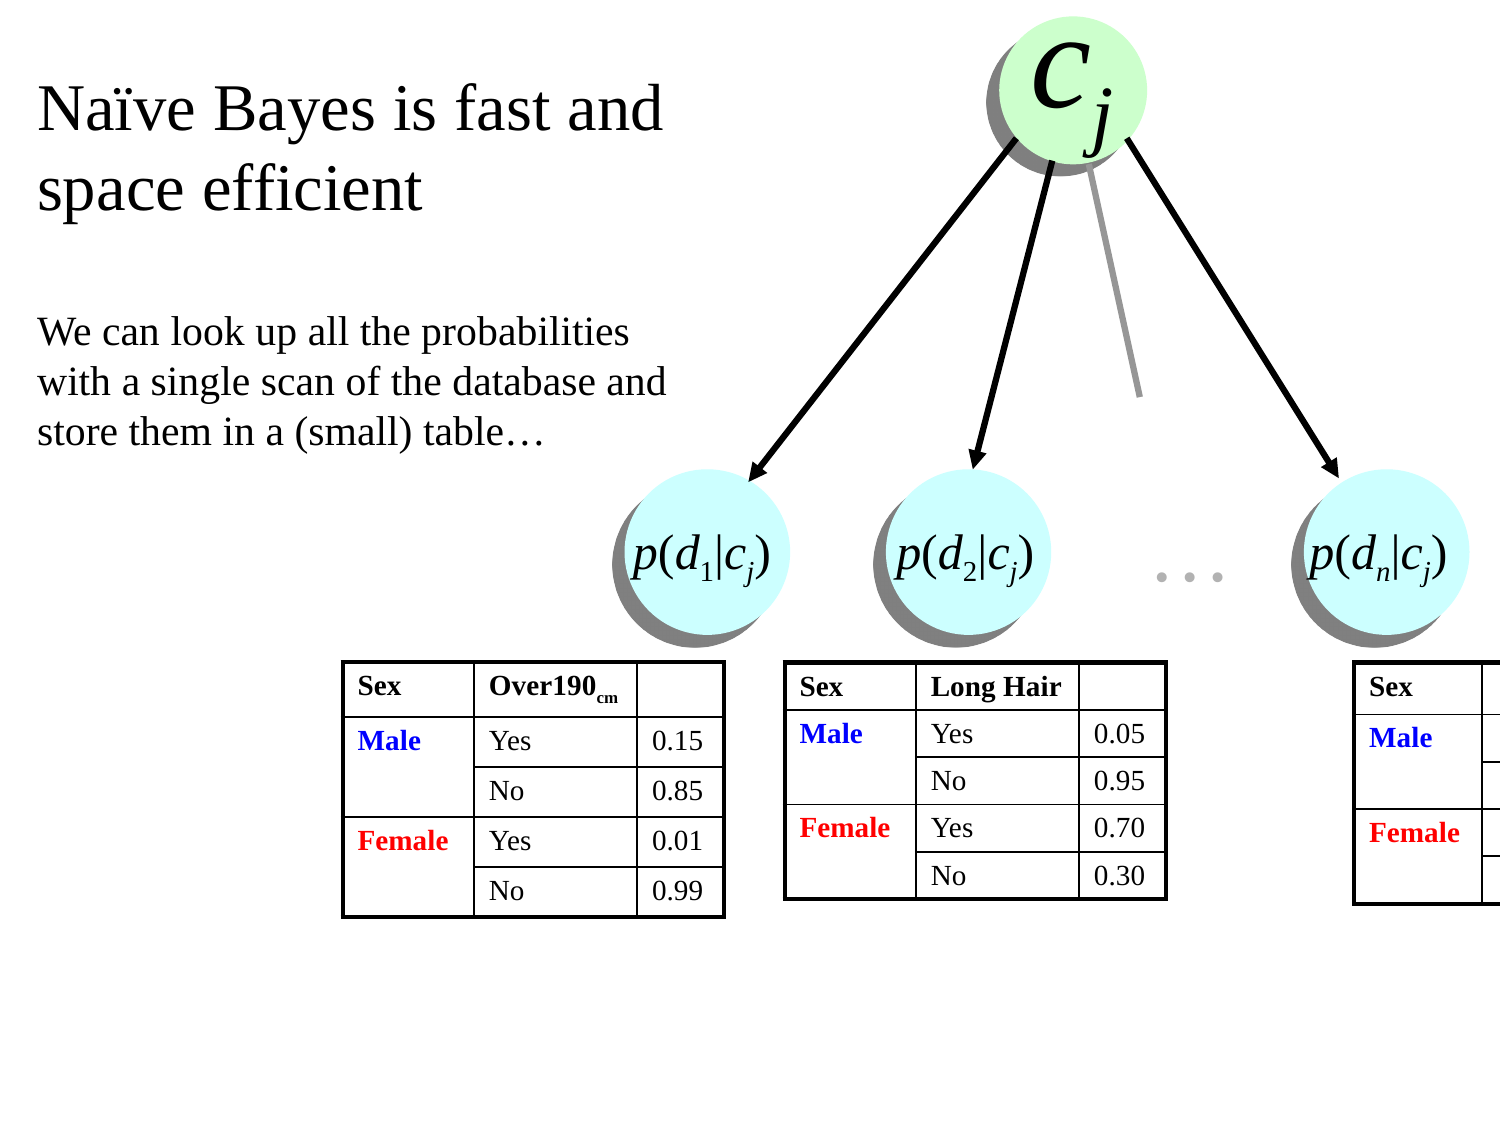

cj

Naïve Bayes is fast and space efficient

We can look up all the probabilities with a single scan of the database and store them in a (small) table…

…
p(d1|cj)          p(d2|cj)                      p(dn|cj)
| Sex | Over190cm |  |
| --- | --- | --- |
| Male | Yes | 0.15 |
|  | No | 0.85 |
| Female | Yes | 0.01 |
|  | No | 0.99 |
| Sex | Long Hair |  |
| --- | --- | --- |
| Male | Yes | 0.05 |
|  | No | 0.95 |
| Female | Yes | 0.70 |
|  | No | 0.30 |
| Sex |  |
| --- | --- |
| Male |  |
|  |  |
| Female |  |
|  |  |